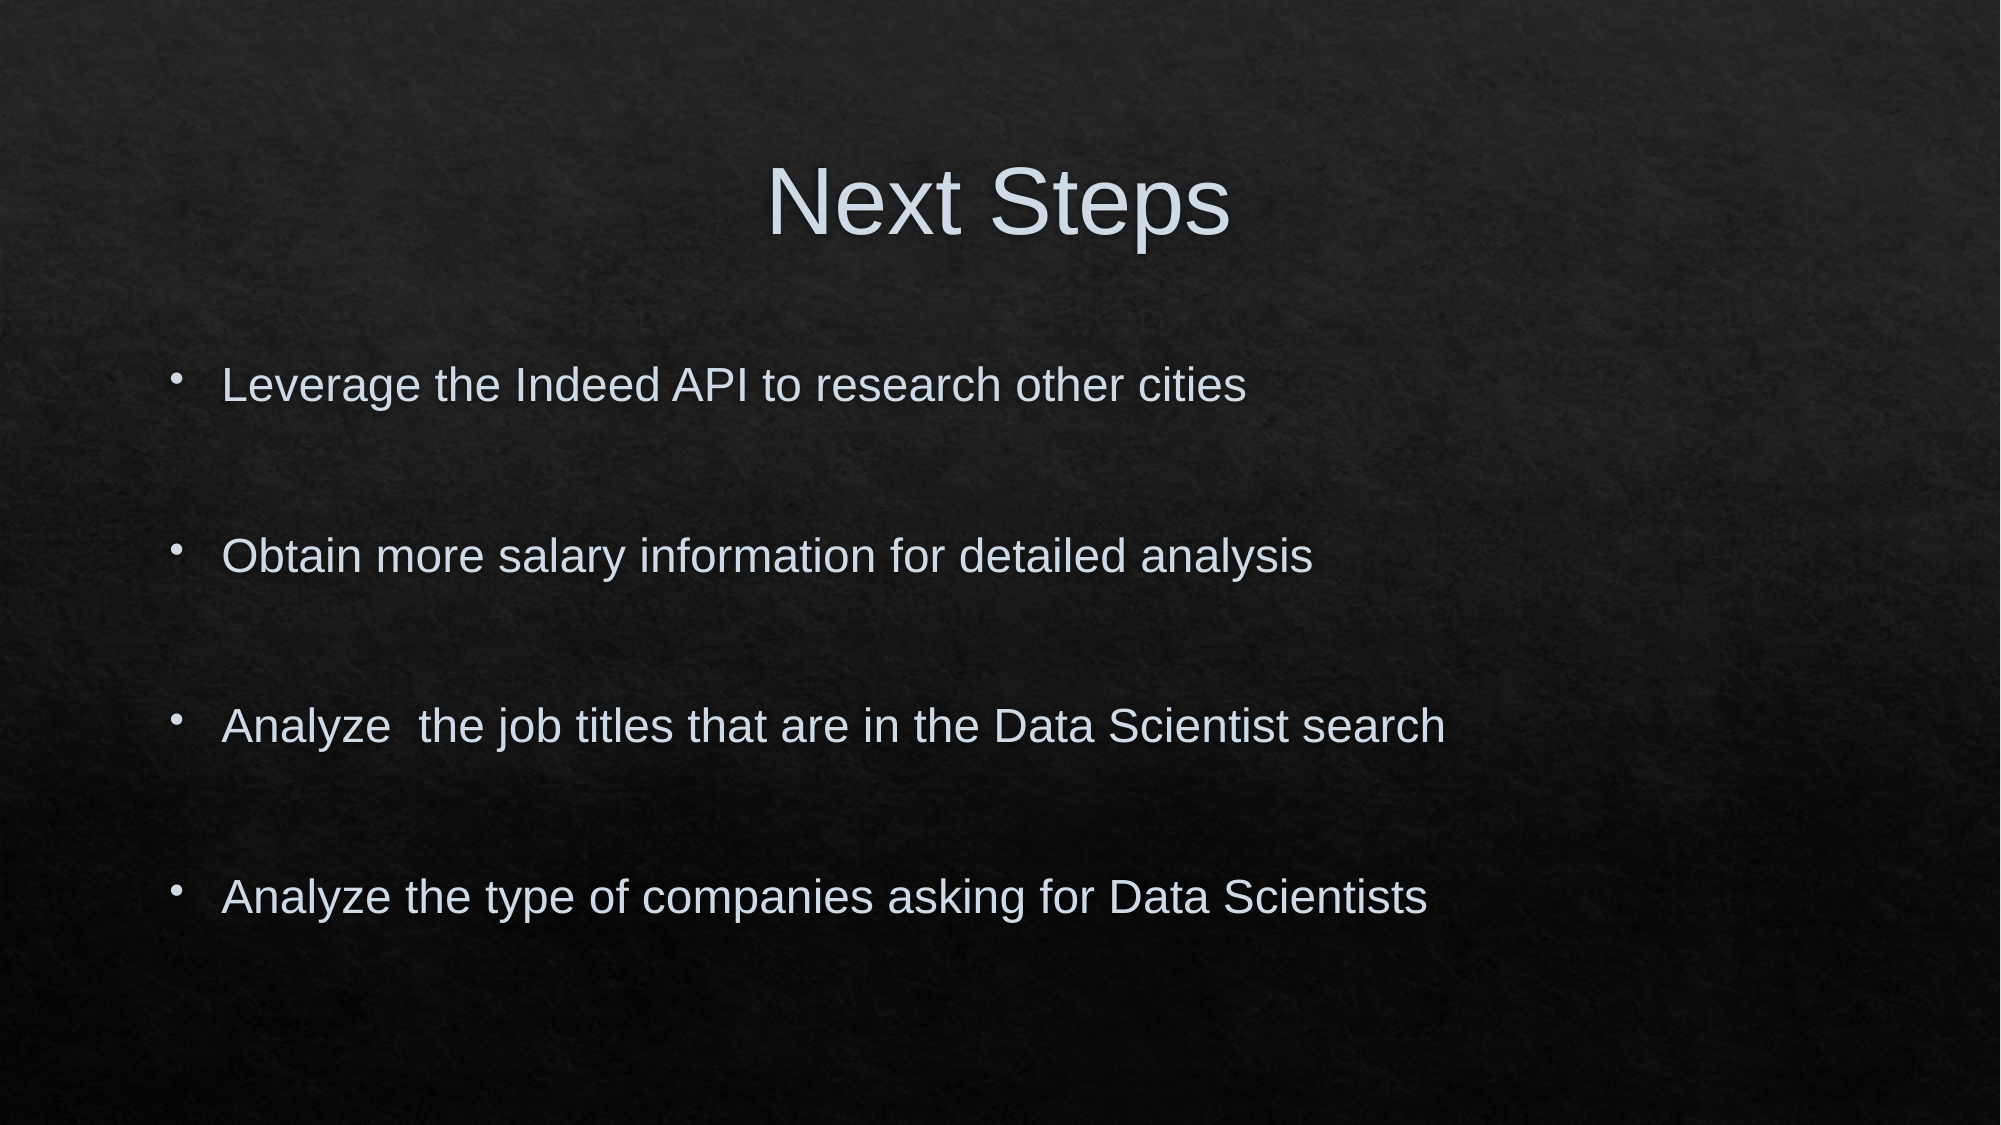

# Next Steps
Leverage the Indeed API to research other cities

Obtain more salary information for detailed analysis

Analyze  the job titles that are in the Data Scientist search

Analyze the type of companies asking for Data Scientists